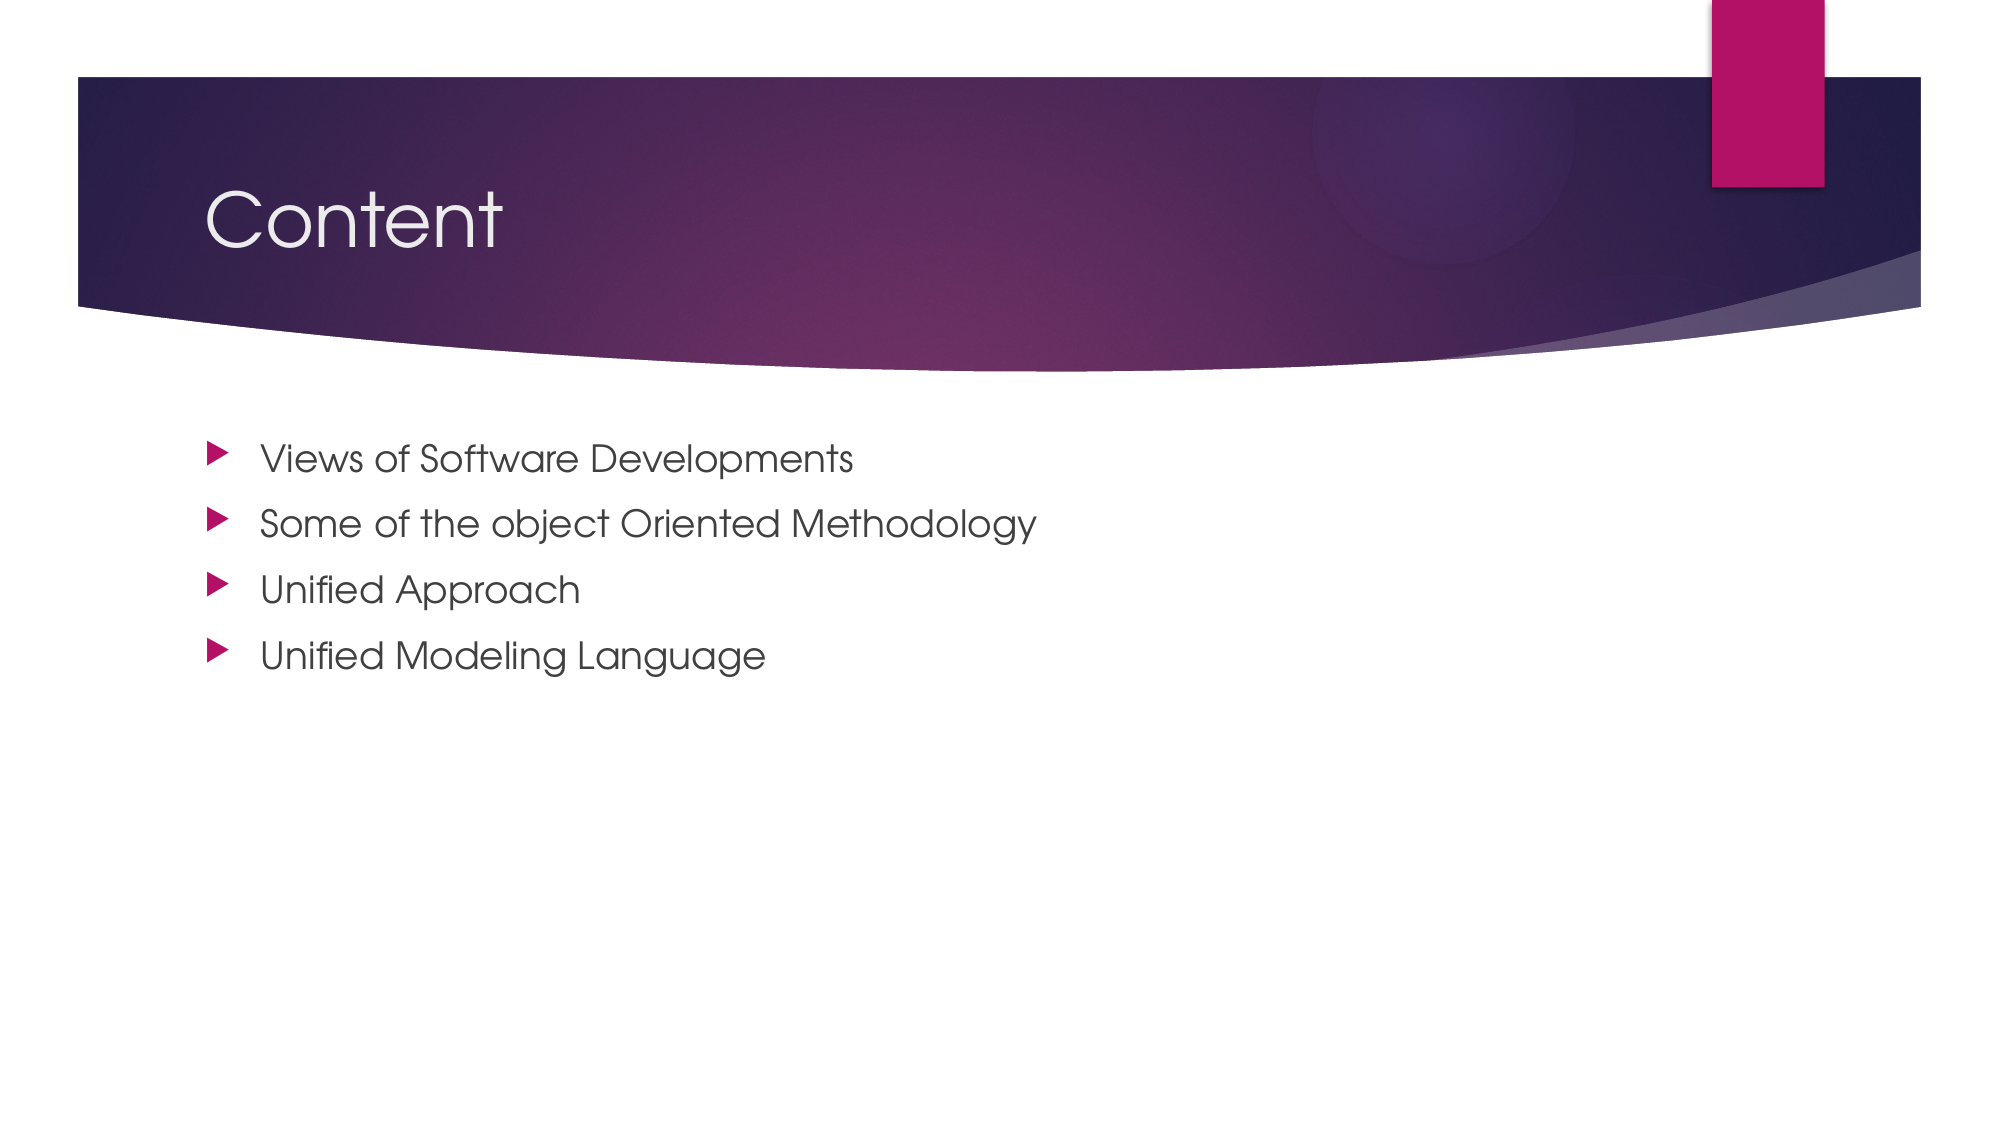

# Content
Views of Software Developments
Some of the object Oriented Methodology
Unified Approach
Unified Modeling Language